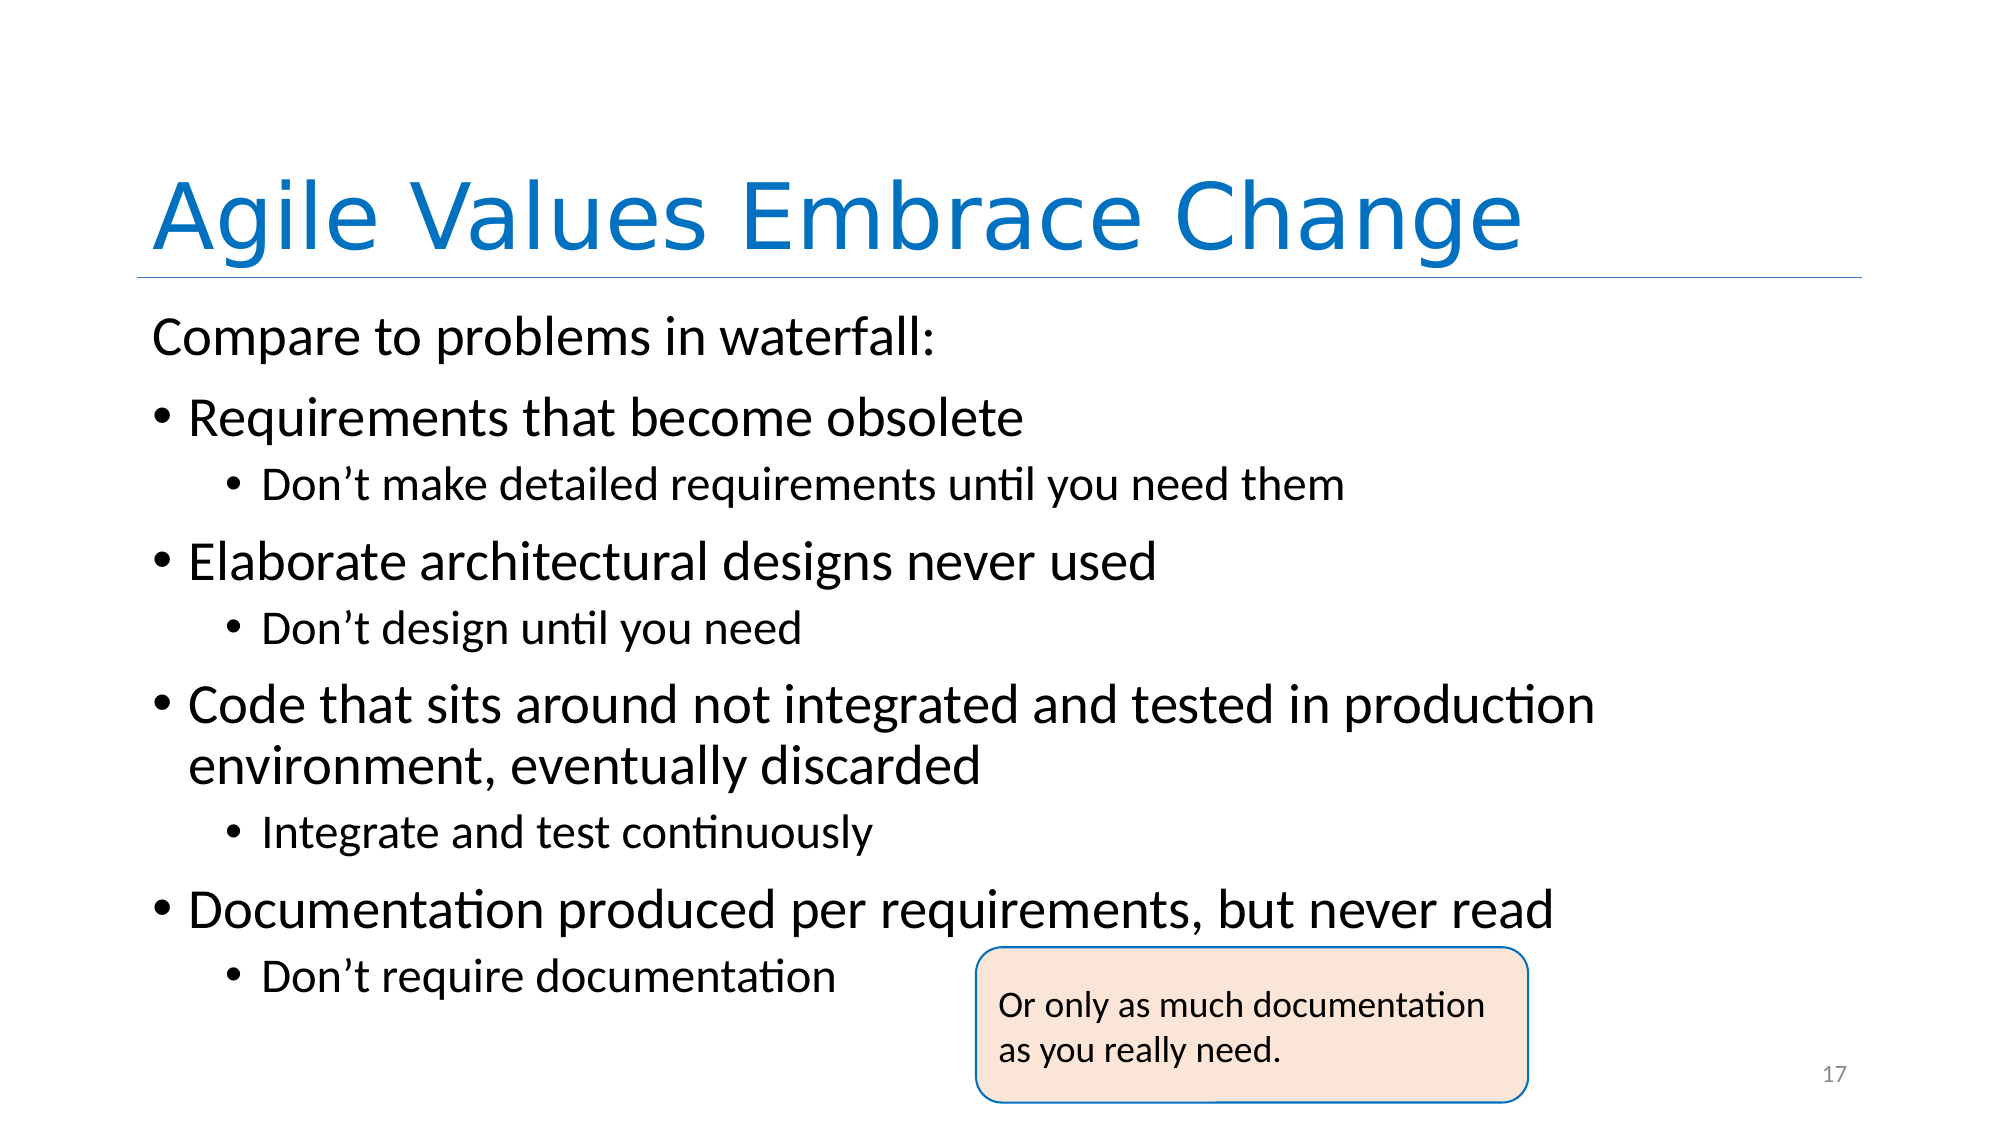

# Agile Values Embrace Change
Compare to problems in waterfall:
Requirements that become obsolete
Don’t make detailed requirements until you need them
Elaborate architectural designs never used
Don’t design until you need
Code that sits around not integrated and tested in production environment, eventually discarded
Integrate and test continuously
Documentation produced per requirements, but never read
Don’t require documentation

Or only as much documentation as you really need.
17